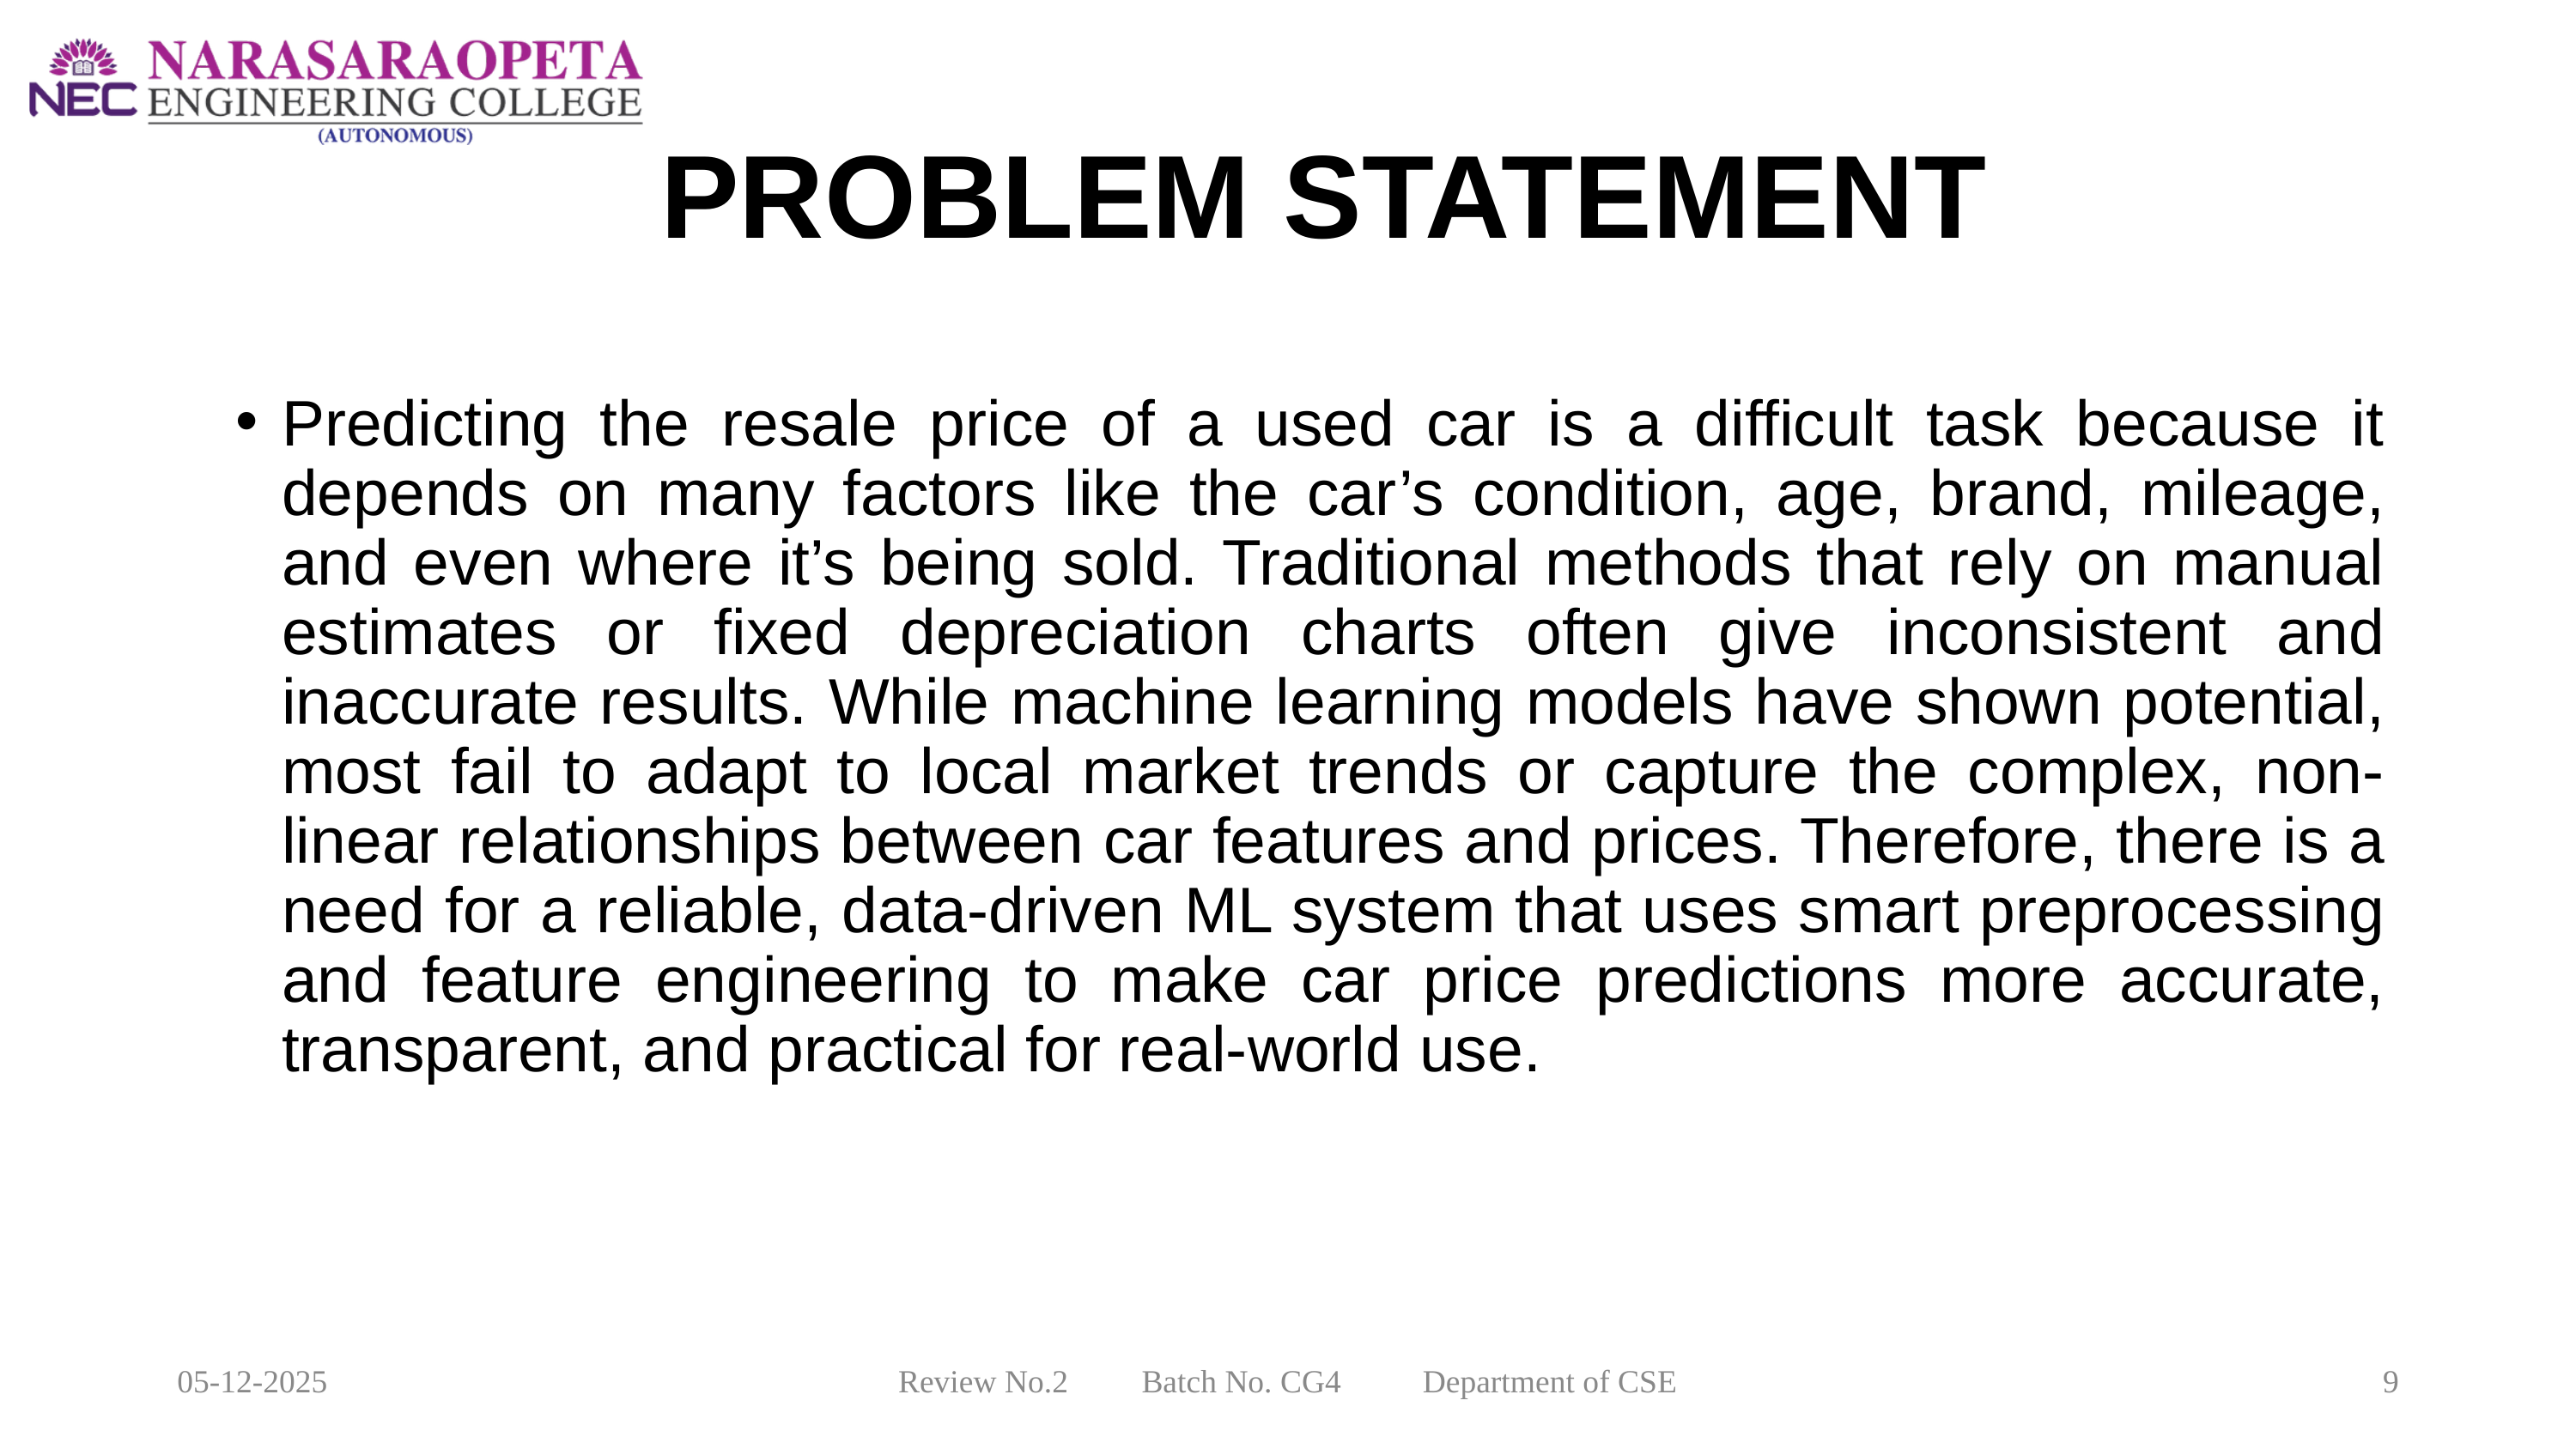

PROBLEM STATEMENT
Predicting the resale price of a used car is a difficult task because it depends on many factors like the car’s condition, age, brand, mileage, and even where it’s being sold. Traditional methods that rely on manual estimates or fixed depreciation charts often give inconsistent and inaccurate results. While machine learning models have shown potential, most fail to adapt to local market trends or capture the complex, non-linear relationships between car features and prices. Therefore, there is a need for a reliable, data-driven ML system that uses smart preprocessing and feature engineering to make car price predictions more accurate, transparent, and practical for real-world use.

05-12-2025

Review No.2         Batch No. CG4          Department of CSE

9